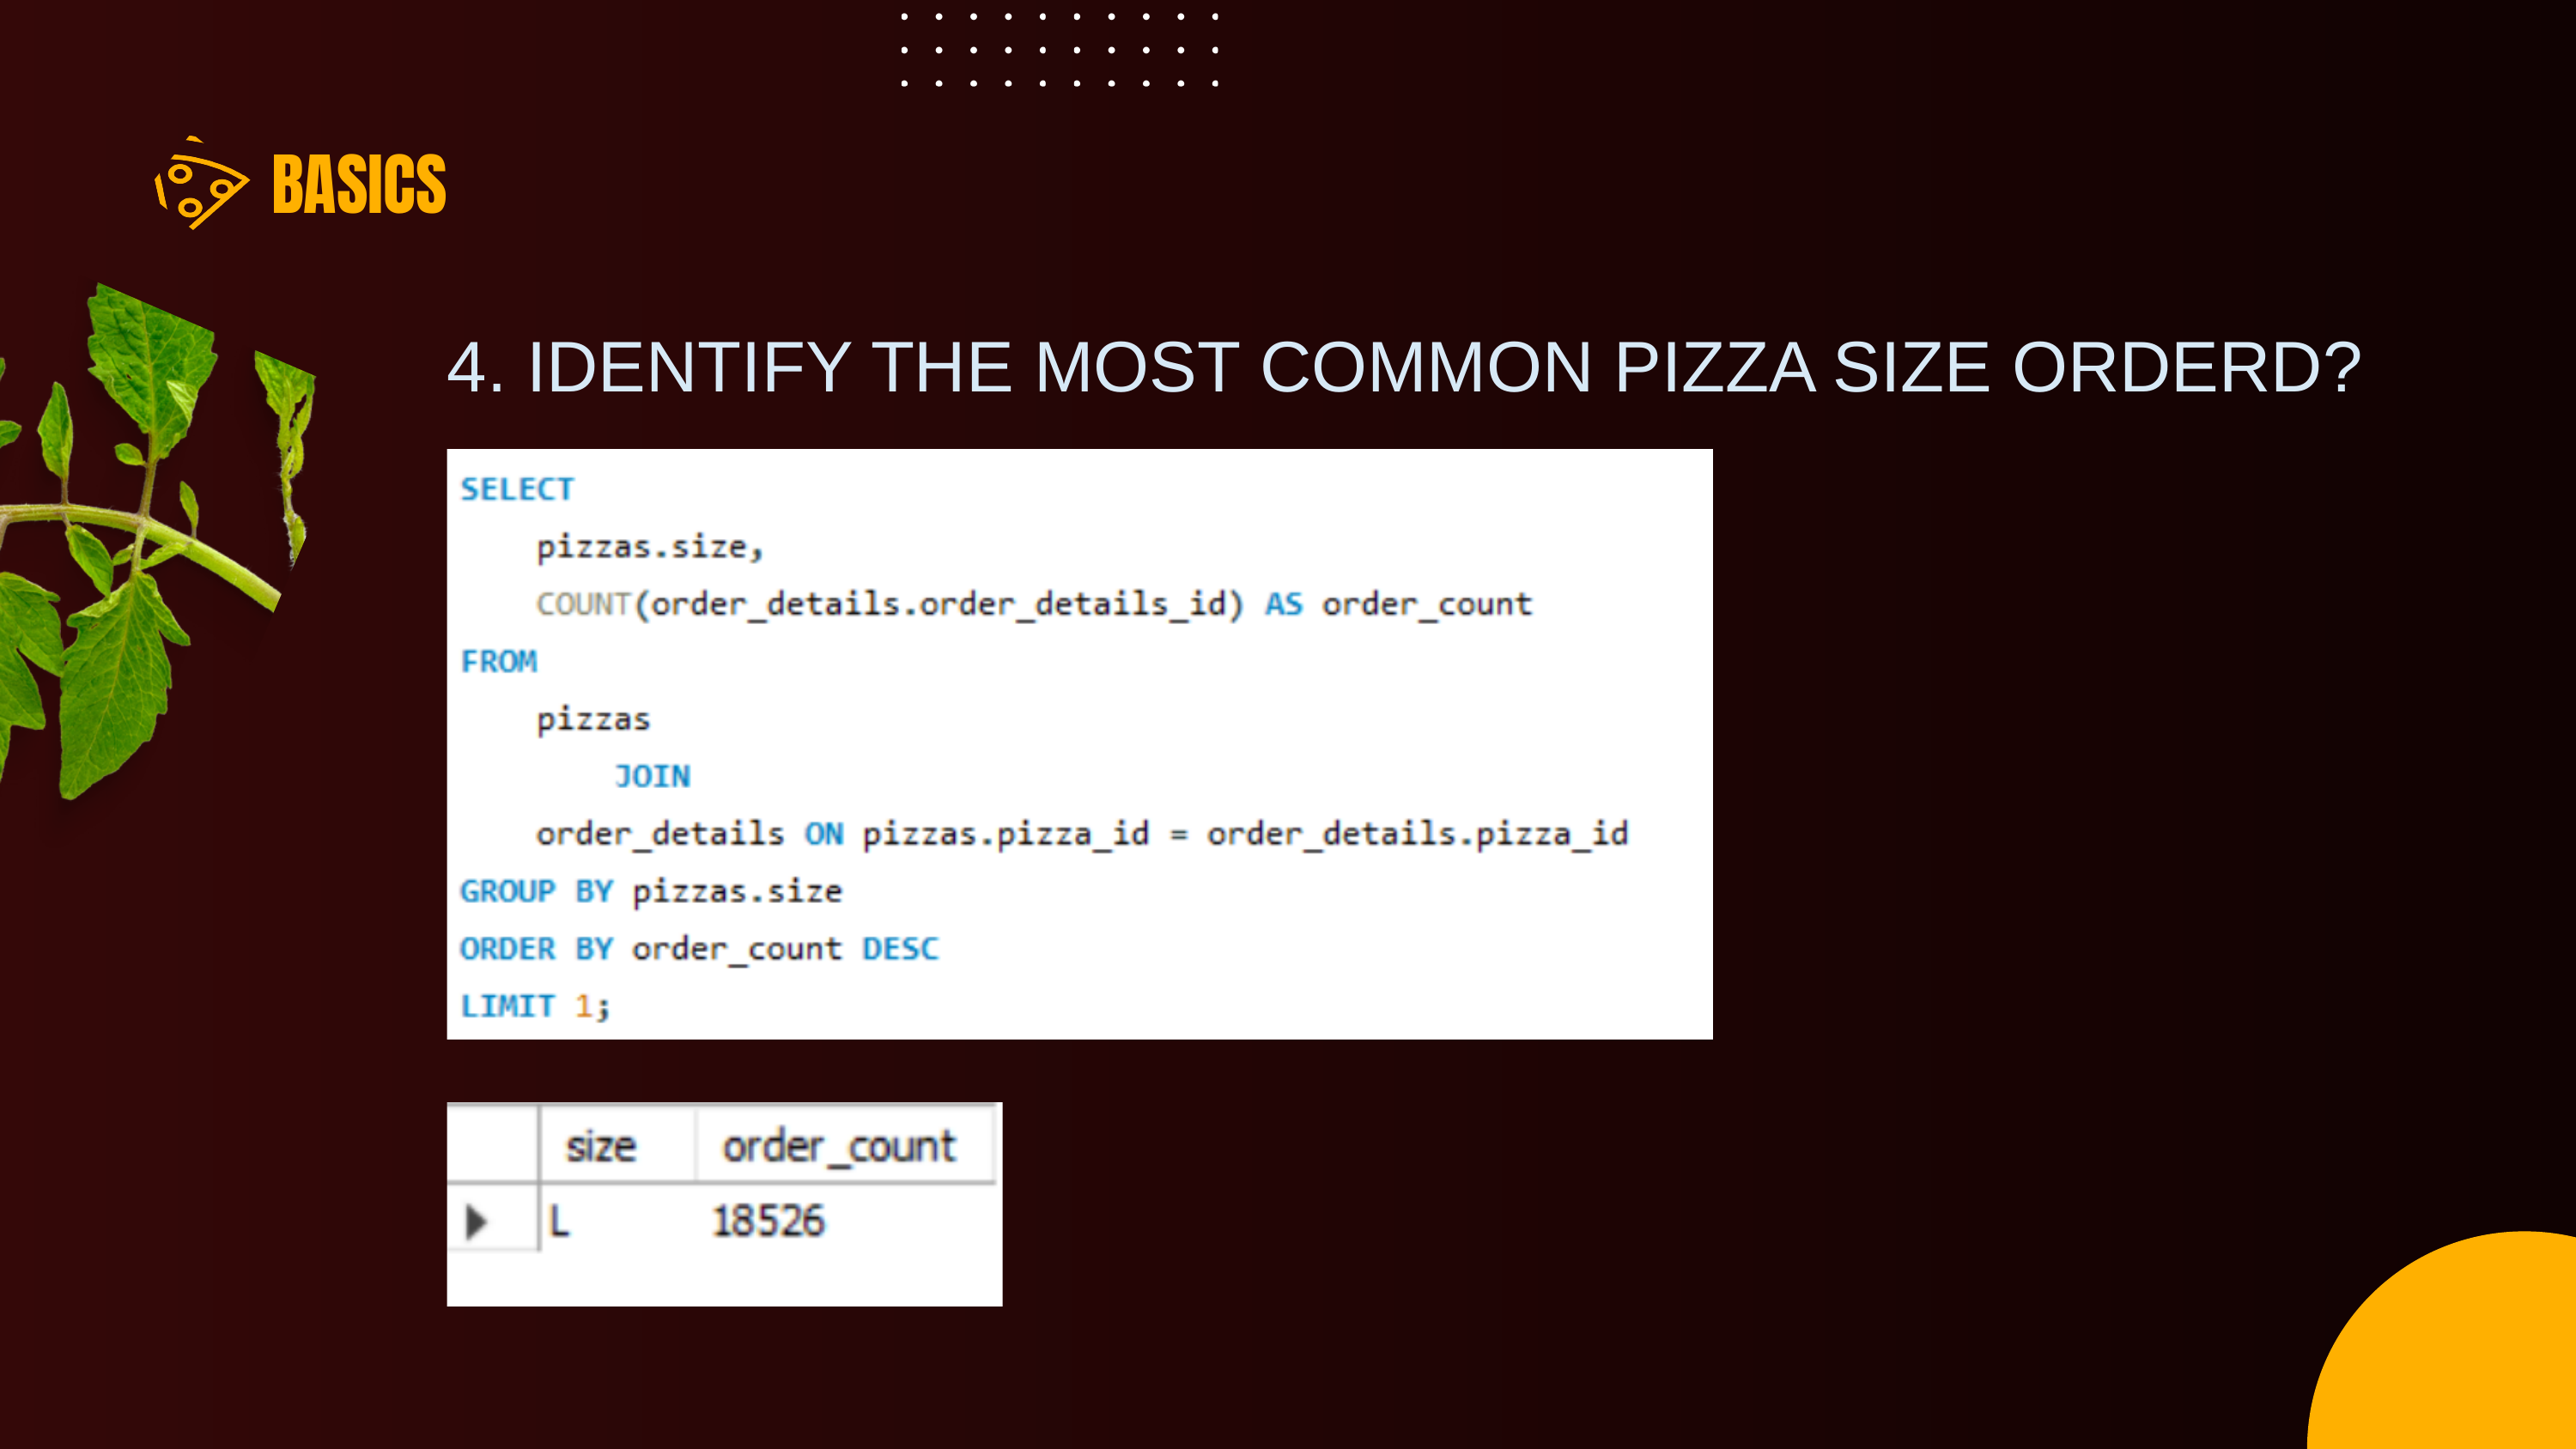

BASICS

4. IDENTIFY THE MOST COMMON PIZZA SIZE ORDERD?